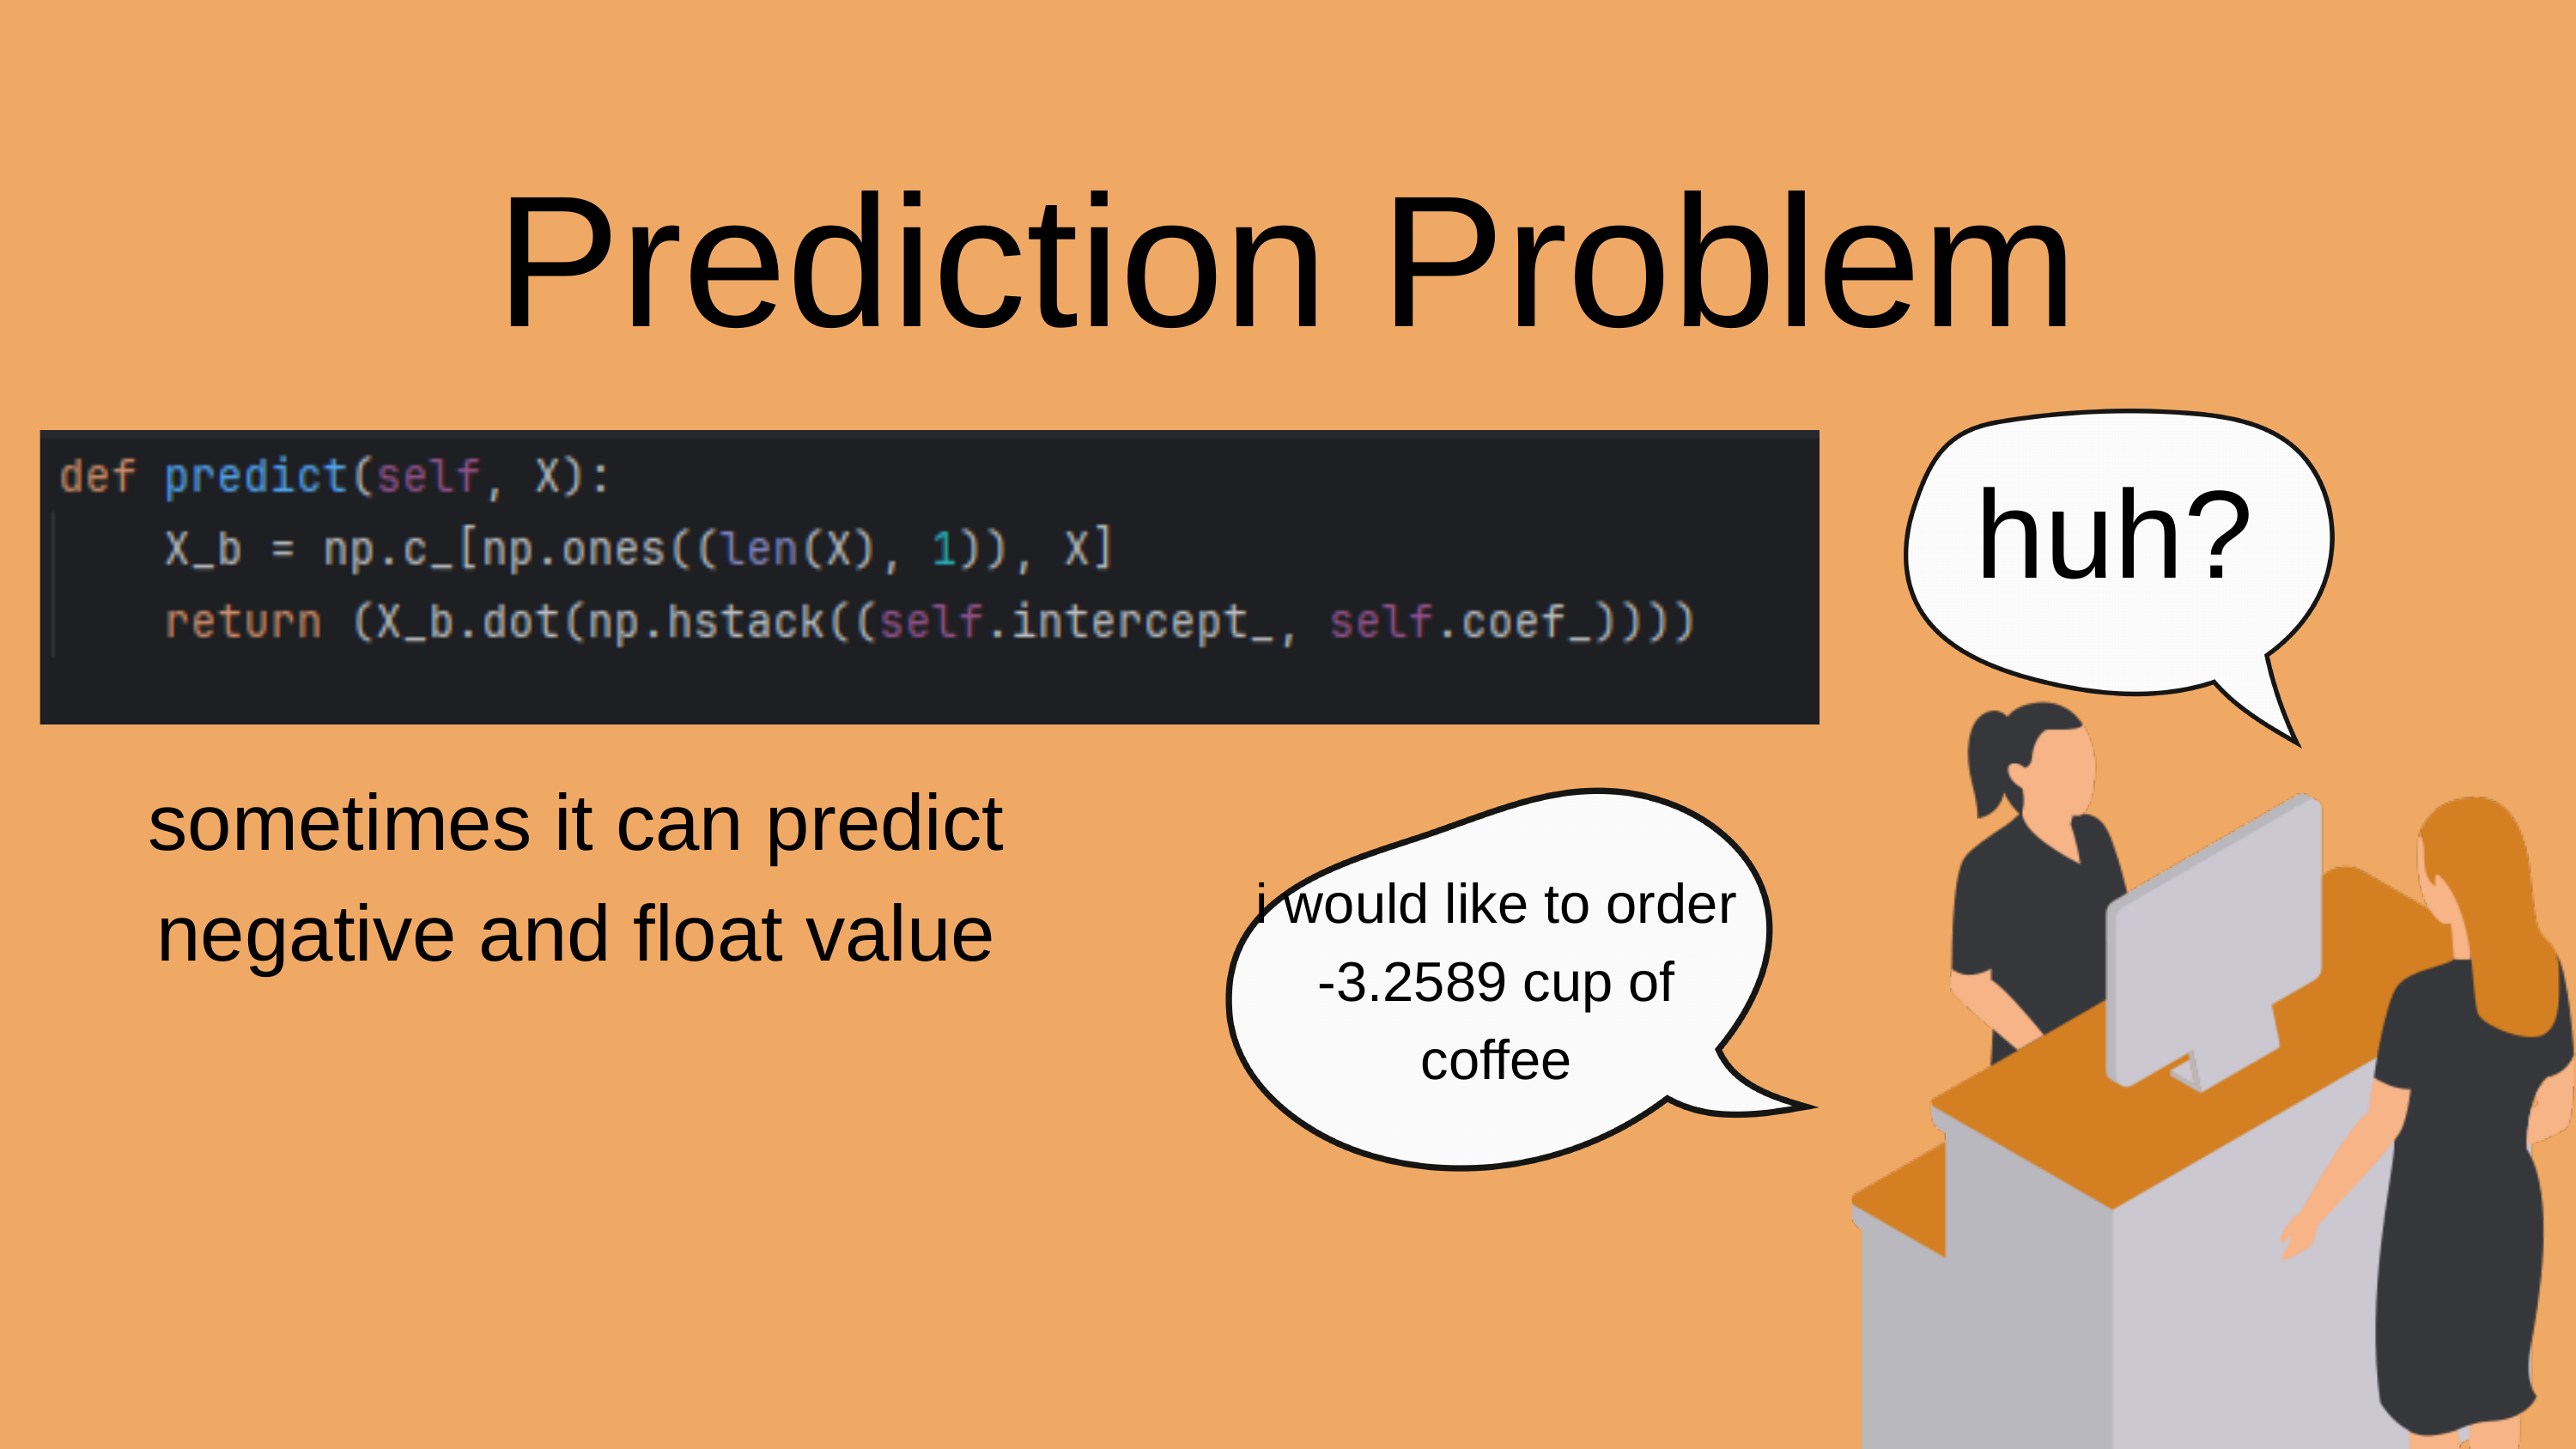

Prediction Problem

huh?

sometimes it can predict negative and float value

i would like to order -3.2589 cup of coffee